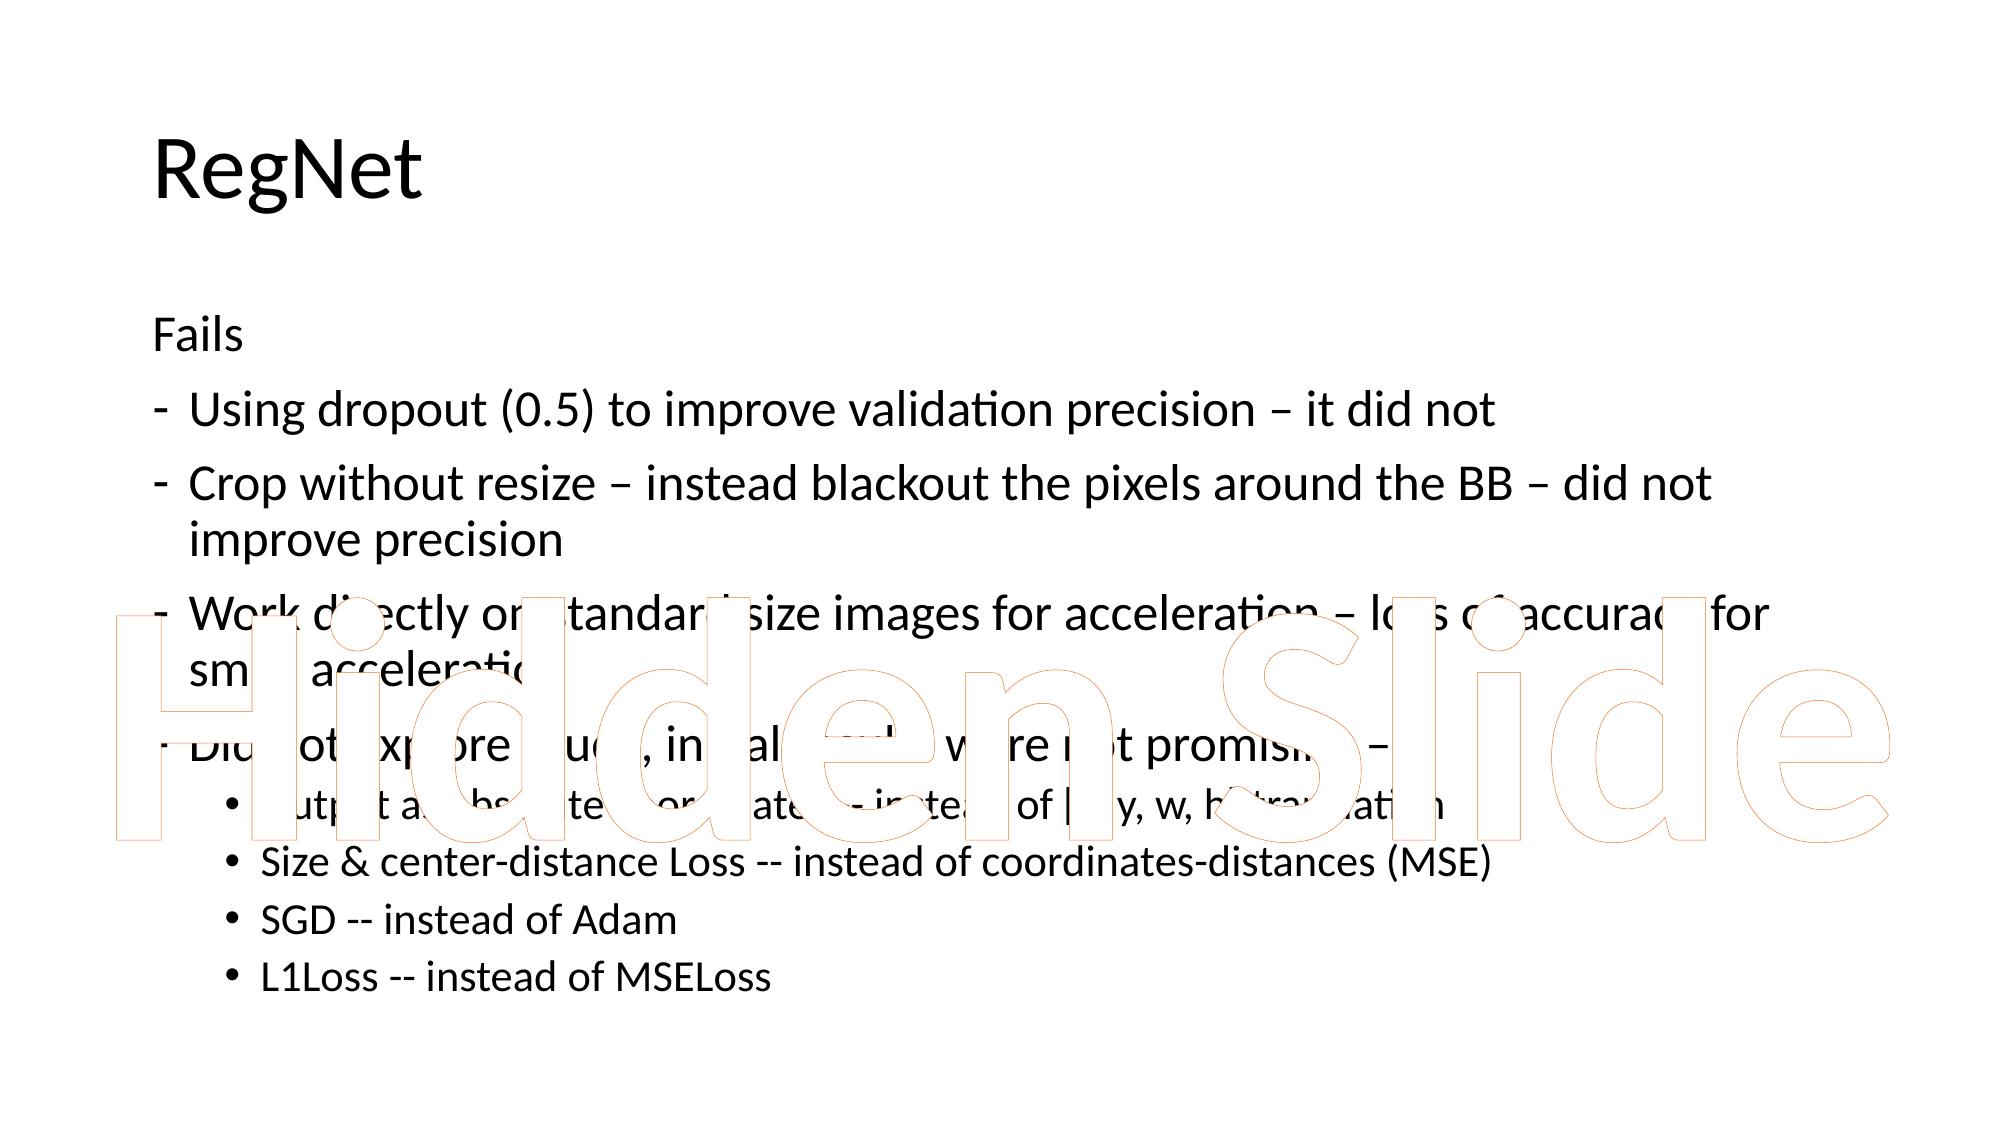

# RegNet
Fails
Using dropout (0.5) to improve validation precision – it did not
Crop without resize – instead blackout the pixels around the BB – did not improve precision
Work directly on standard size images for acceleration – loss of accuracy for small acceleration
Did not explore much, initial results were not promising –
Output as absolute coordinates -- instead of [x, y, w, h] translation
Size & center-distance Loss -- instead of coordinates-distances (MSE)
SGD -- instead of Adam
L1Loss -- instead of MSELoss

Hidden Slide